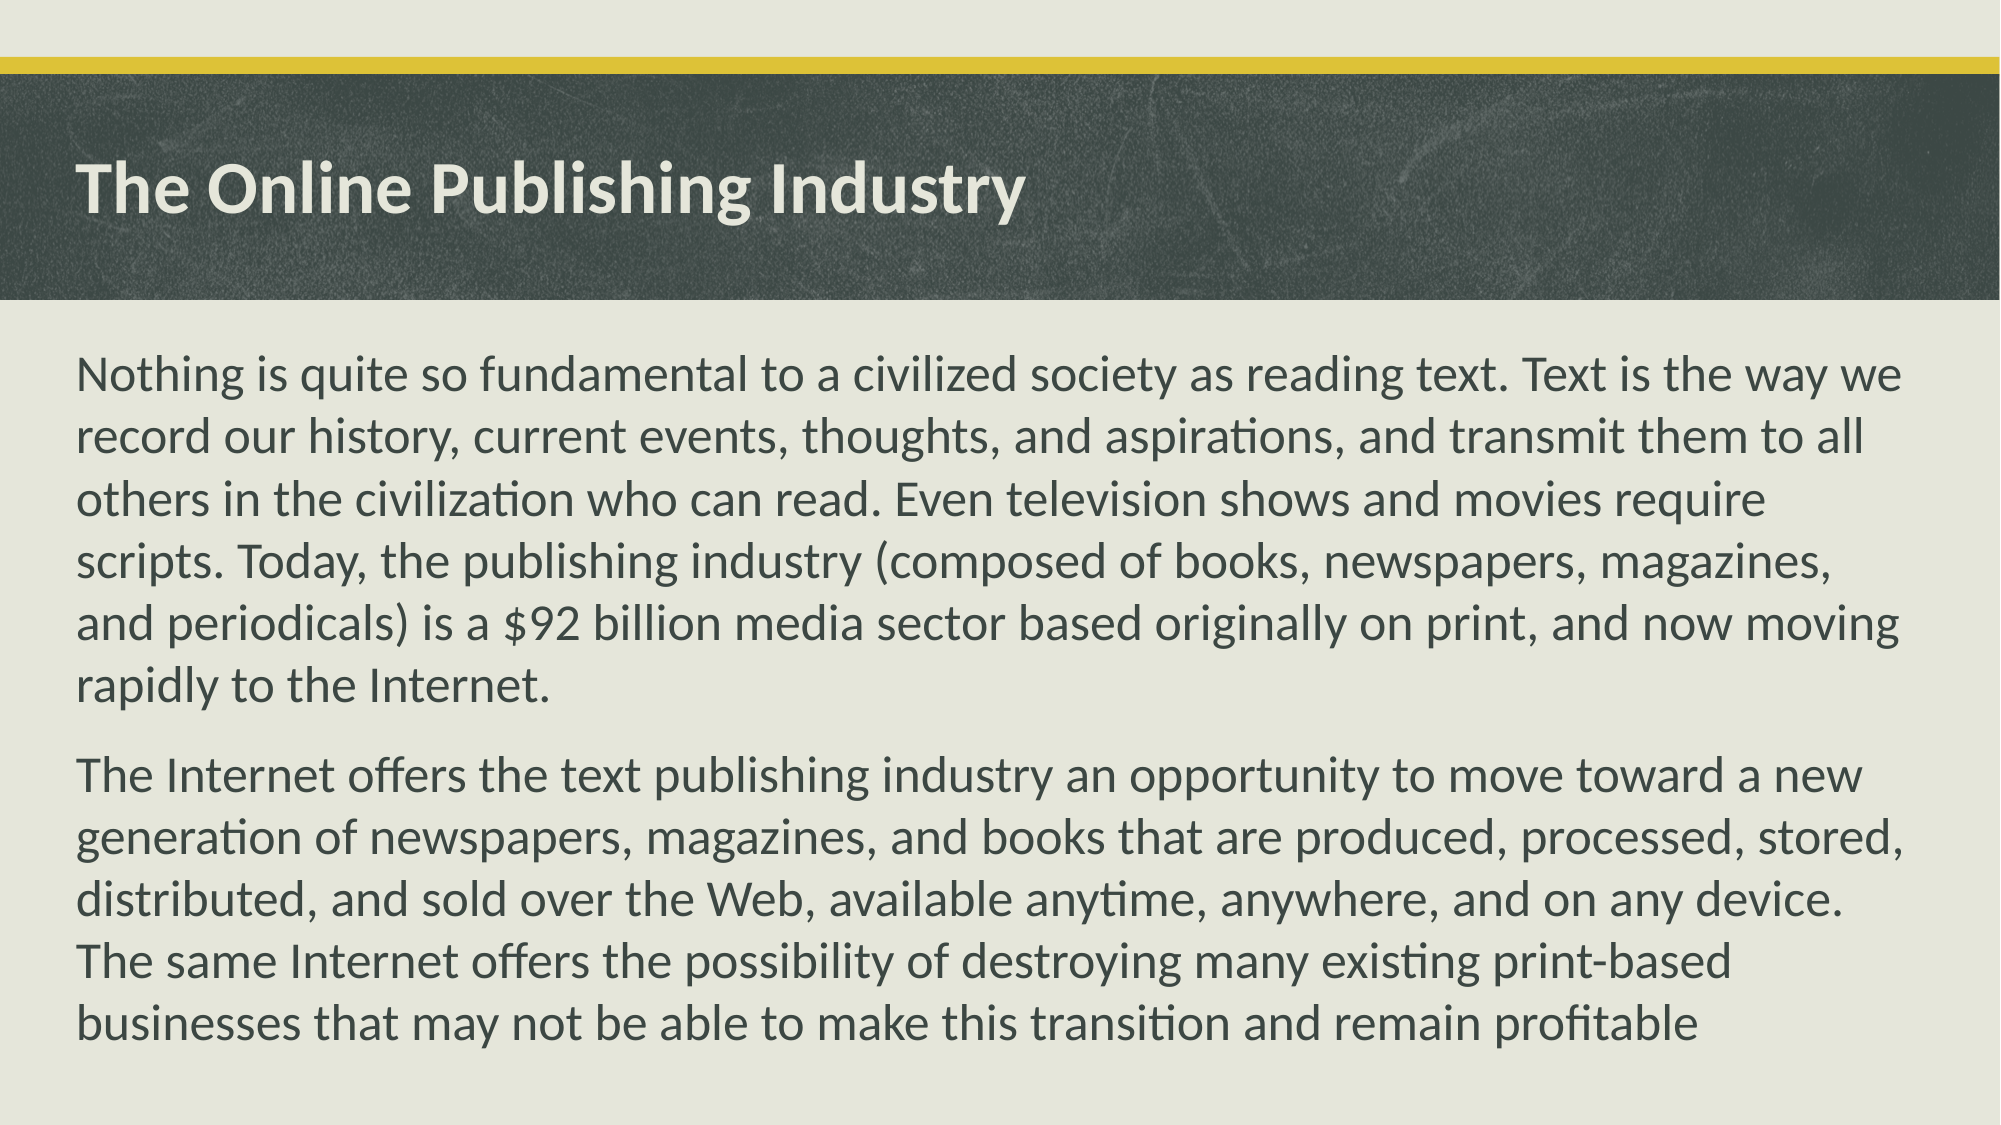

# The Online Publishing Industry
Nothing is quite so fundamental to a civilized society as reading text. Text is the way we record our history, current events, thoughts, and aspirations, and transmit them to all others in the civilization who can read. Even television shows and movies require scripts. Today, the publishing industry (composed of books, newspapers, magazines, and periodicals) is a $92 billion media sector based originally on print, and now moving rapidly to the Internet.
The Internet offers the text publishing industry an opportunity to move toward a new generation of newspapers, magazines, and books that are produced, processed, stored, distributed, and sold over the Web, available anytime, anywhere, and on any device. The same Internet offers the possibility of destroying many existing print-based businesses that may not be able to make this transition and remain profitable